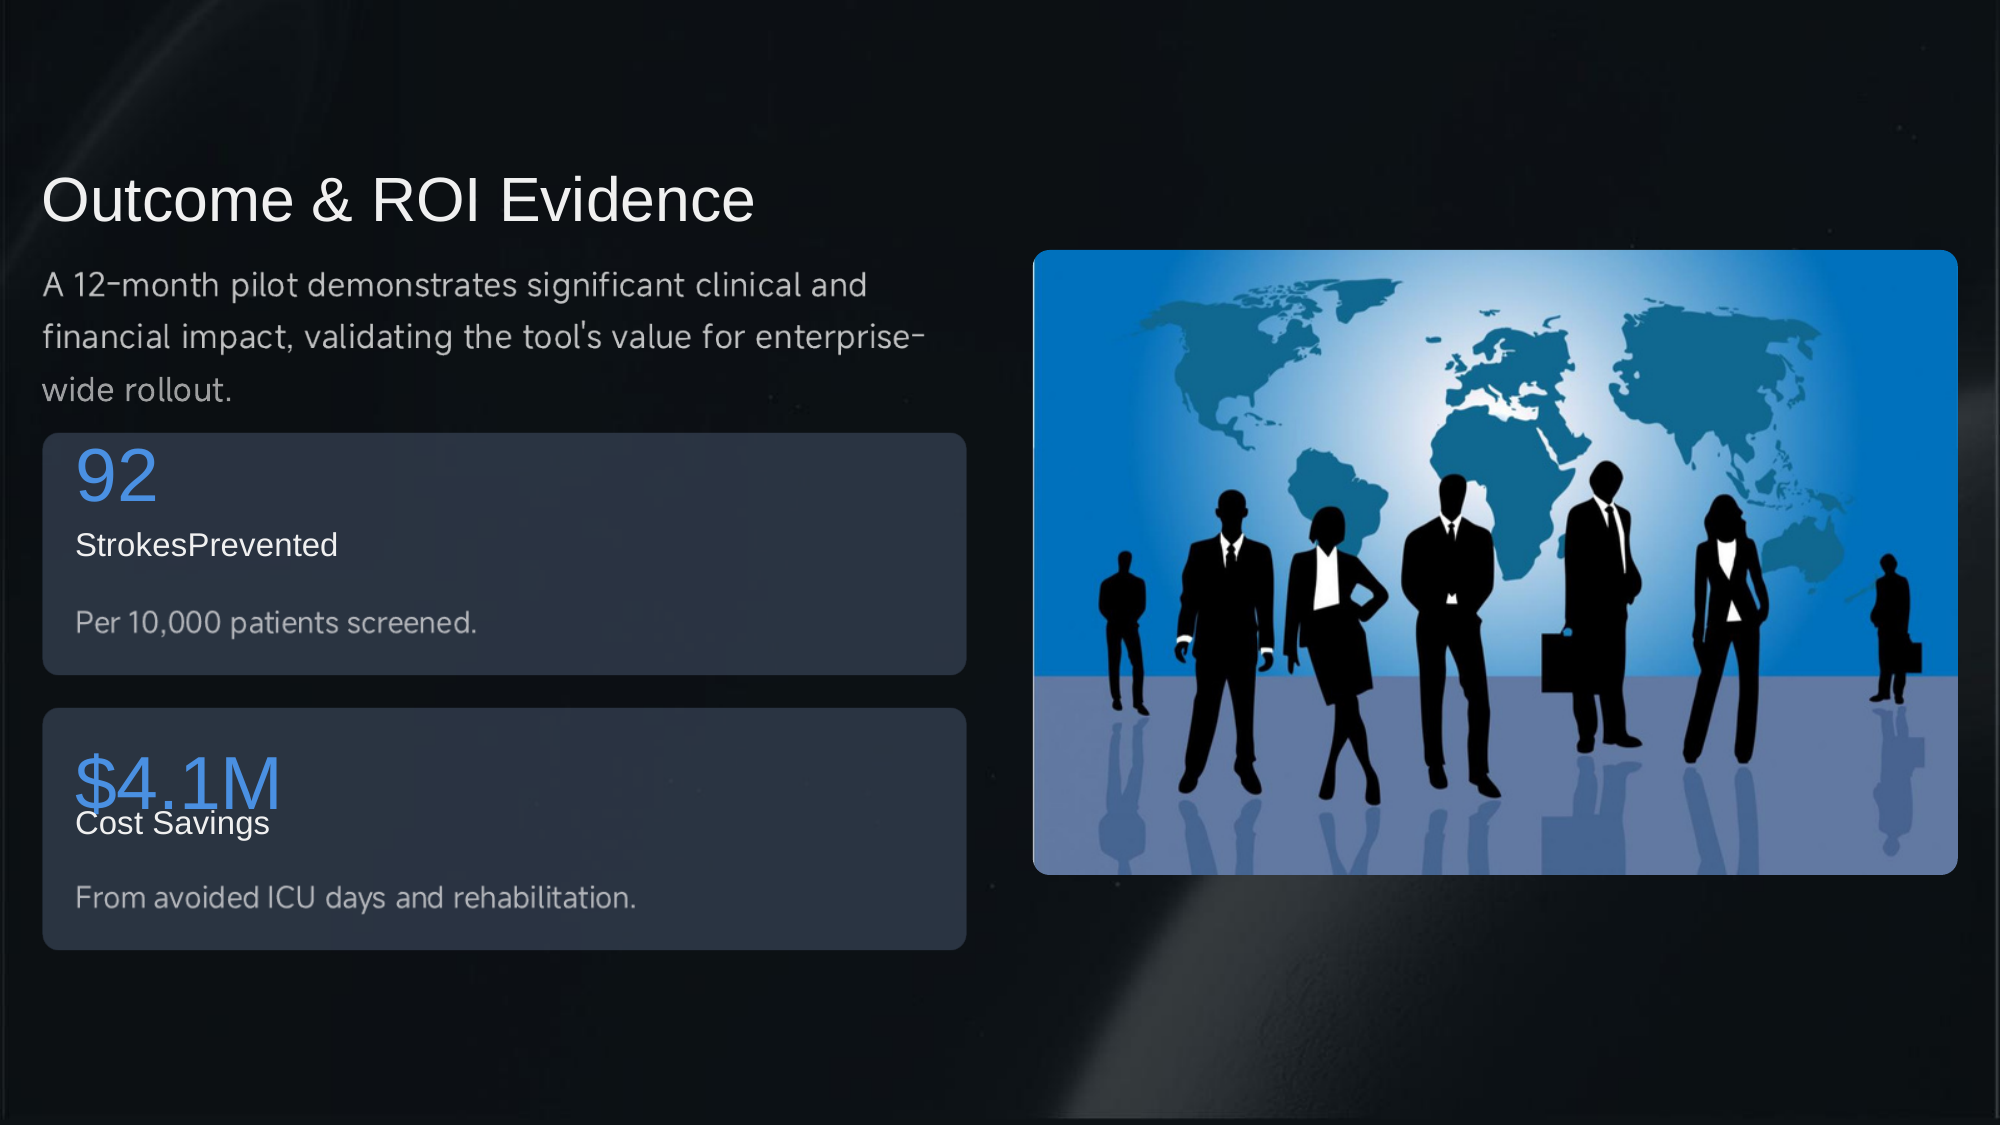

Outcome & ROI Evidence

92
StrokesPrevented

$4.1M
Cost Savings